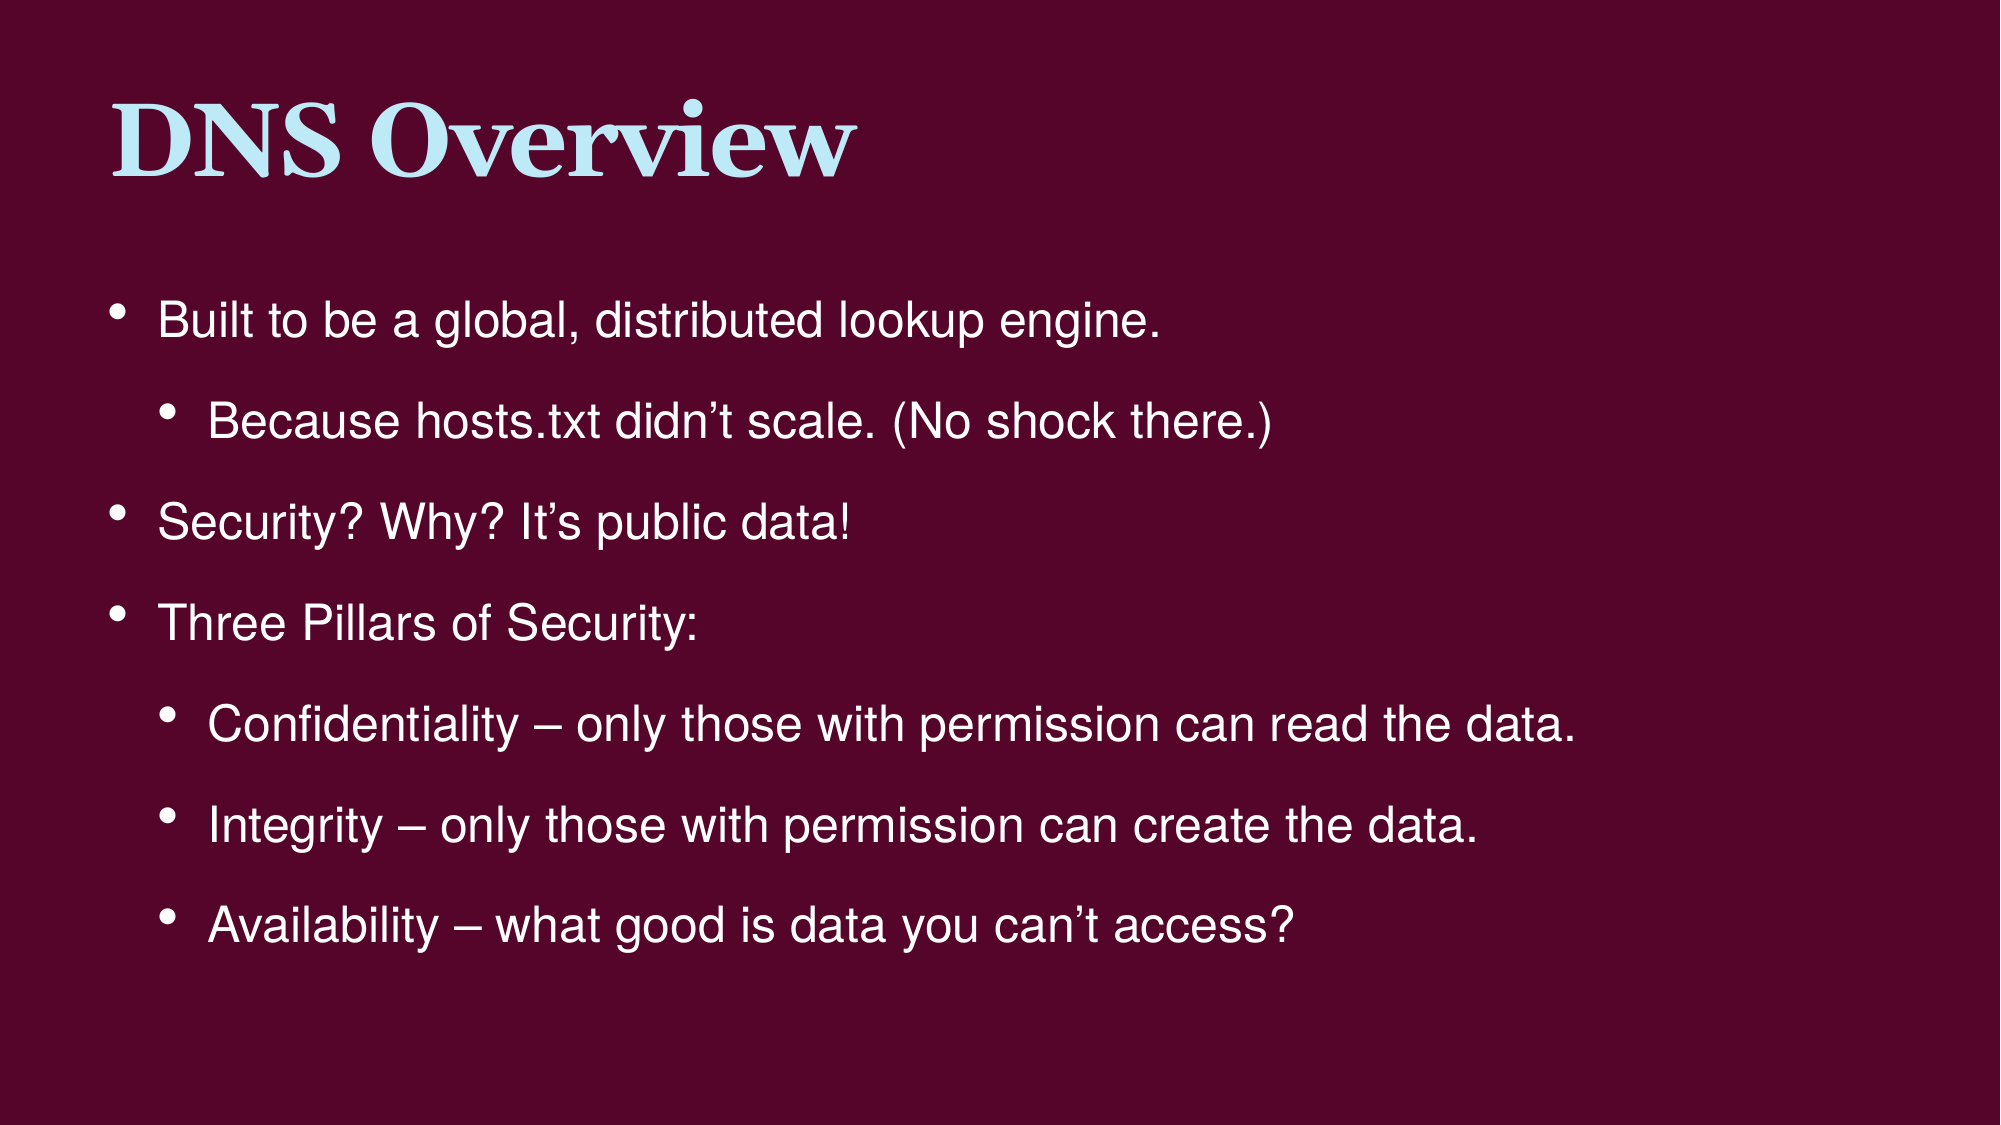

# DNS Overview
Built to be a global, distributed lookup engine.
Because hosts.txt didn’t scale. (No shock there.)
Security? Why? It’s public data!
Three Pillars of Security:
Confidentiality – only those with permission can read the data.
Integrity – only those with permission can create the data.
Availability – what good is data you can’t access?